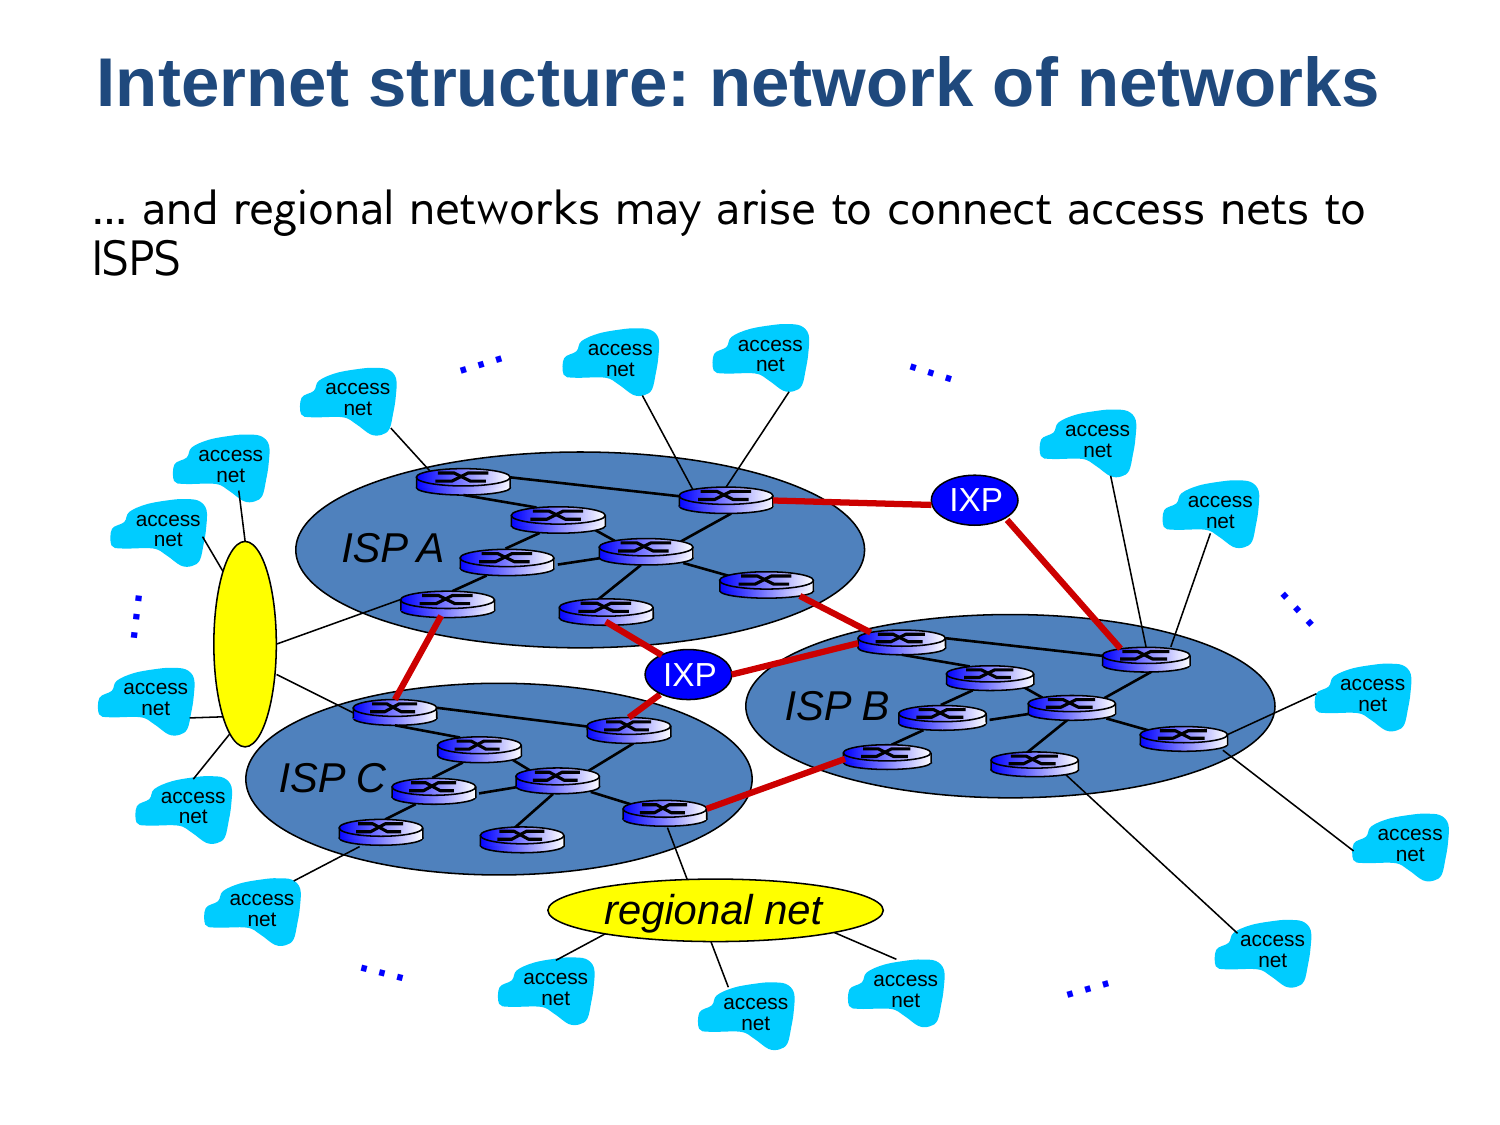

Internet structure: network of networks
… and regional networks may arise to connect access nets to ISPS
…
…

access
net

access
net

access
net

access
net

access
net

access
net

access
net
…
…

access
net

access
net

access
net

access
net

access
net

access
net
…

access
net

access
net
…

access
net

ISP A

IXP

ISP B

IXP

ISP C

regional net